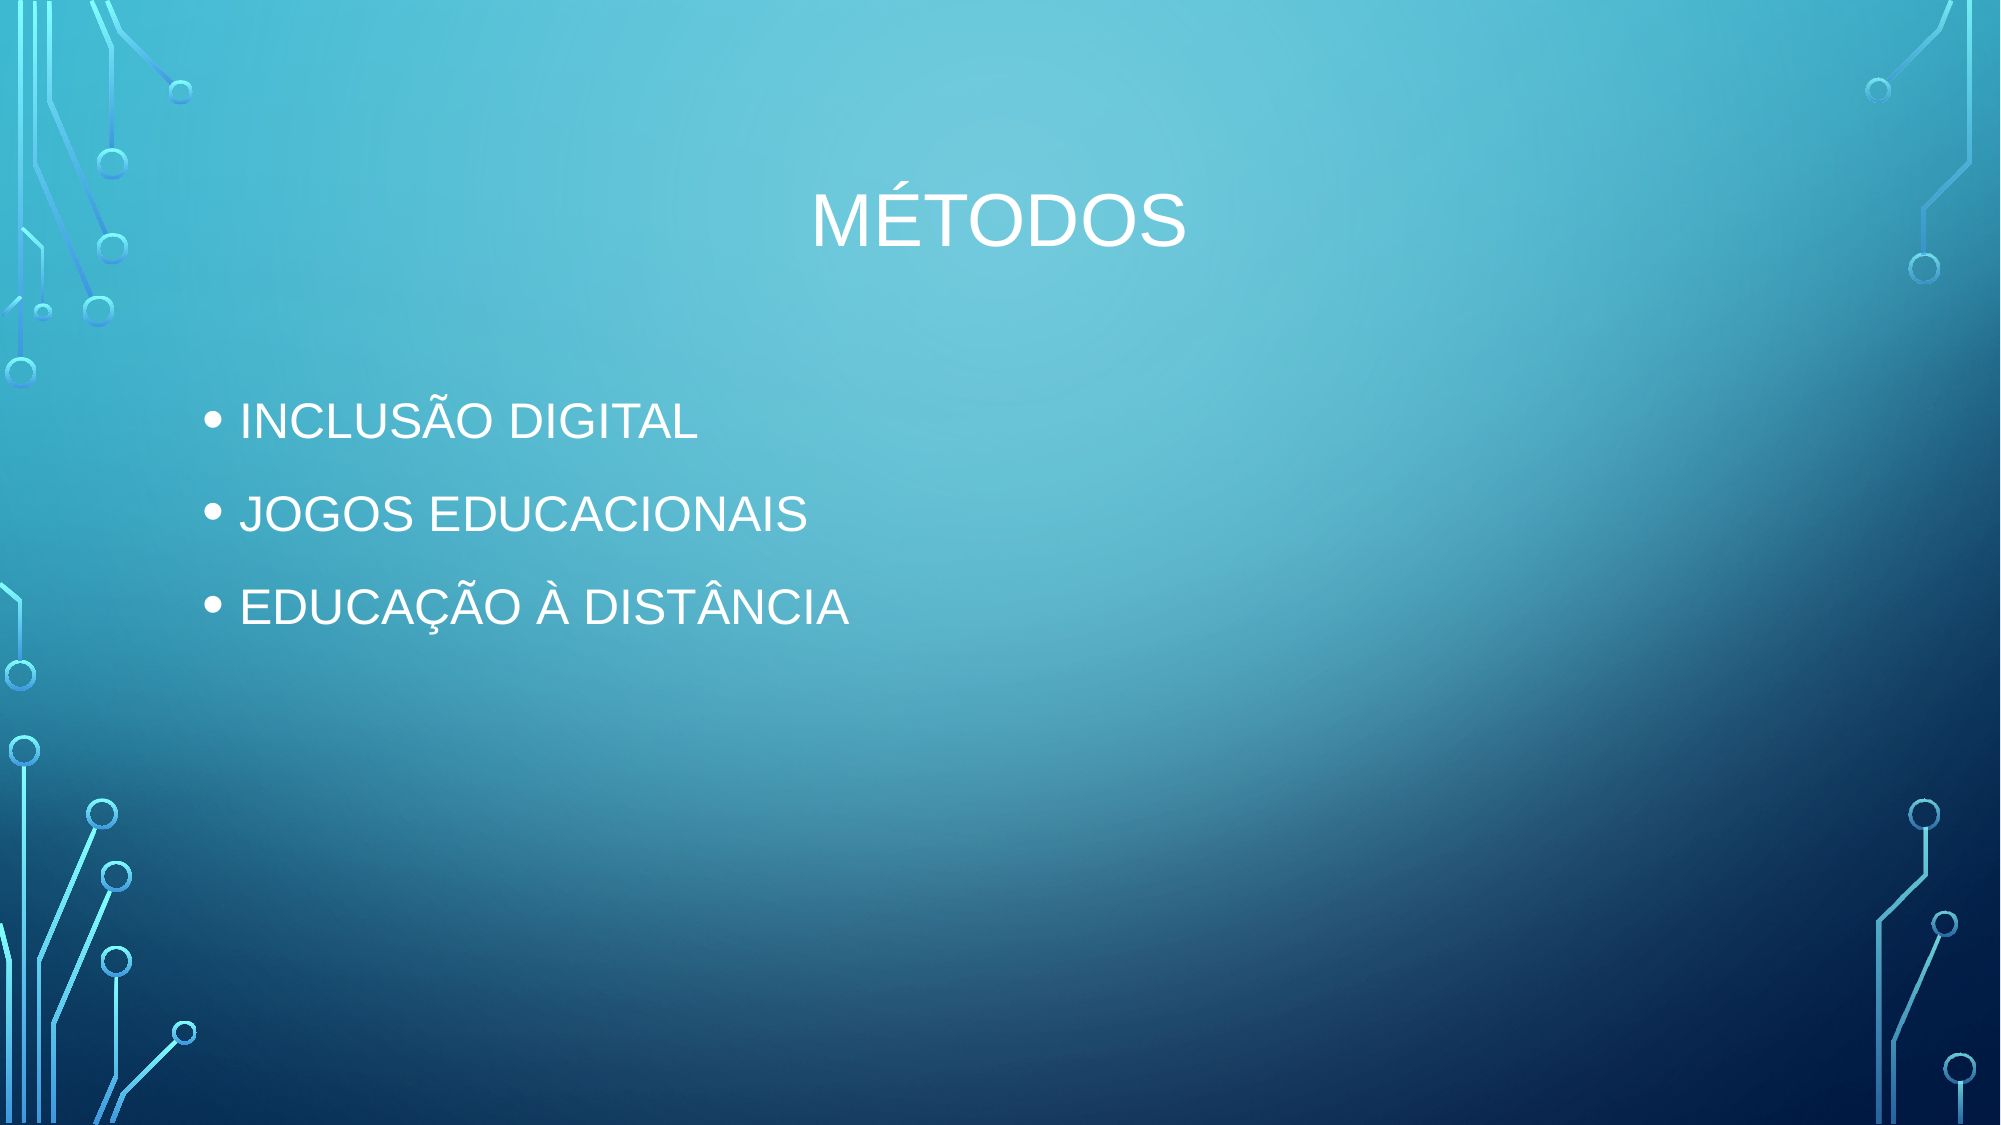

# MÉTODOS
INCLUSÃO DIGITAL
JOGOS EDUCACIONAIS
EDUCAÇÃO À DISTÂNCIA